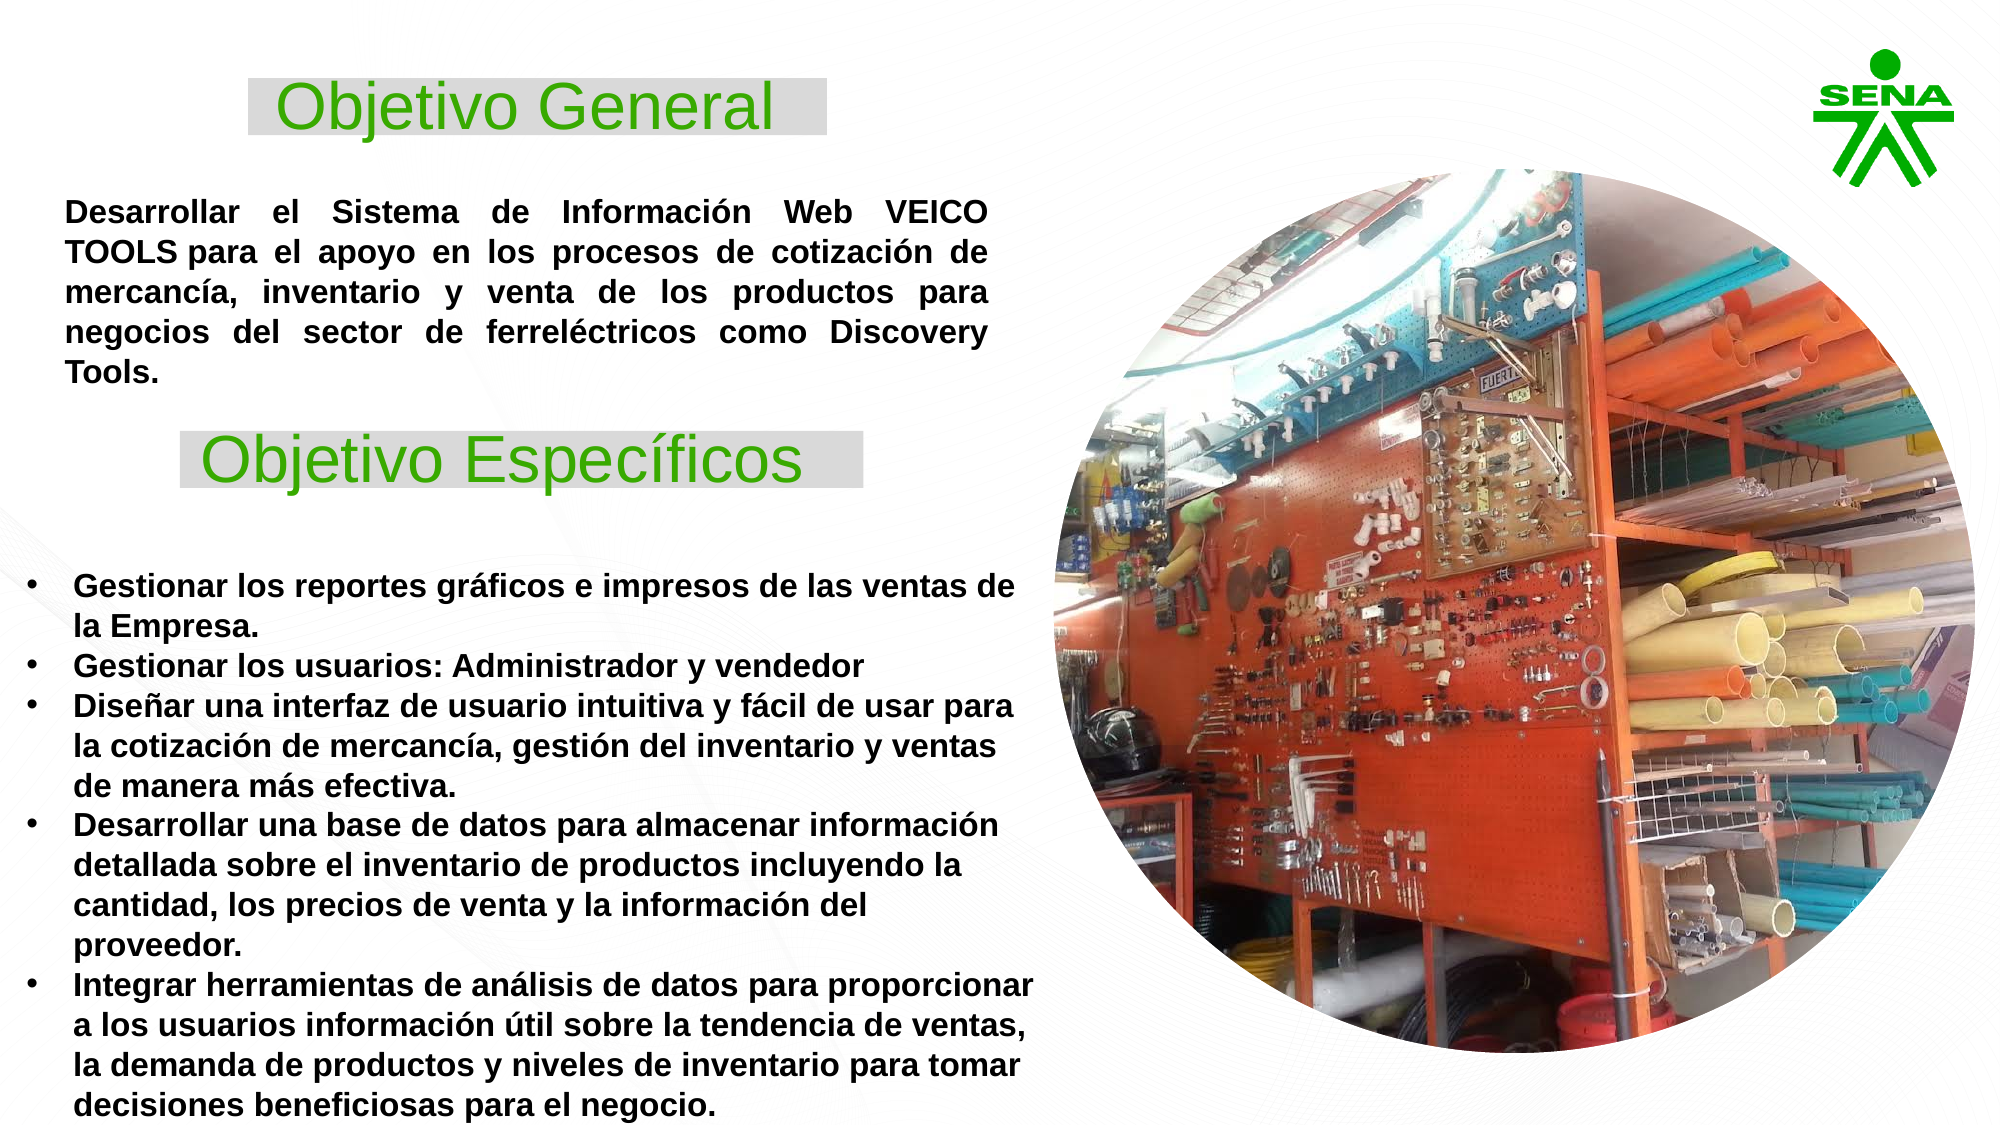

Objetivo General

Desarrollar el Sistema de Información Web VEICO TOOLS para el apoyo en los procesos de cotización de mercancía, inventario y venta de los productos para negocios del sector de ferreléctricos como Discovery Tools.
Objetivo Específicos

Gestionar los reportes gráficos e impresos de las ventas de la Empresa.
Gestionar los usuarios: Administrador y vendedor
Diseñar una interfaz de usuario intuitiva y fácil de usar para la cotización de mercancía, gestión del inventario y ventas de manera más efectiva.
Desarrollar una base de datos para almacenar información detallada sobre el inventario de productos incluyendo la cantidad, los precios de venta y la información del proveedor.
Integrar herramientas de análisis de datos para proporcionar a los usuarios información útil sobre la tendencia de ventas, la demanda de productos y niveles de inventario para tomar decisiones beneficiosas para el negocio.